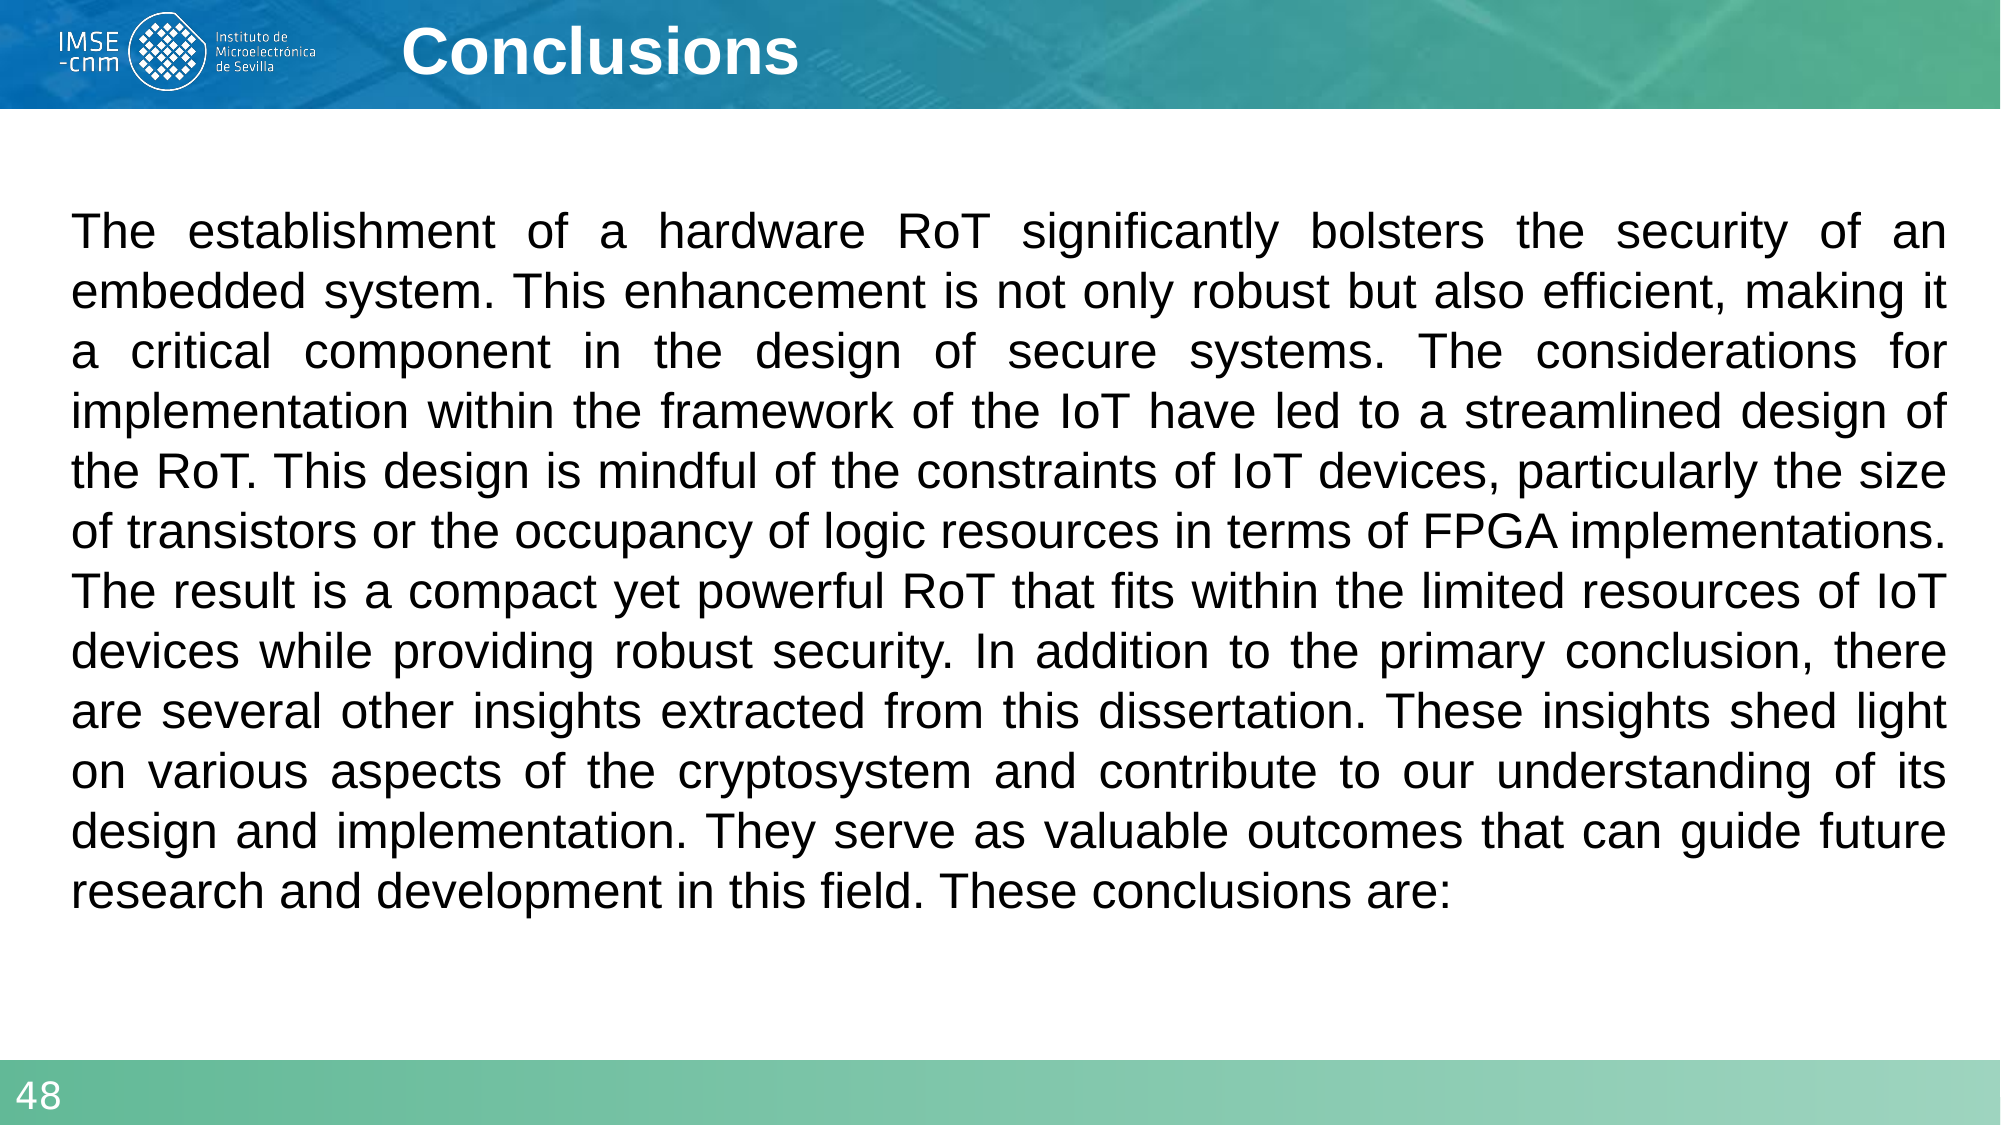

Conclusions
The establishment of a hardware RoT significantly bolsters the security of an embedded system. This enhancement is not only robust but also efficient, making it a critical component in the design of secure systems. The considerations for implementation within the framework of the IoT have led to a streamlined design of the RoT. This design is mindful of the constraints of IoT devices, particularly the size of transistors or the occupancy of logic resources in terms of FPGA implementations. The result is a compact yet powerful RoT that fits within the limited resources of IoT devices while providing robust security. In addition to the primary conclusion, there are several other insights extracted from this dissertation. These insights shed light on various aspects of the cryptosystem and contribute to our understanding of its design and implementation. They serve as valuable outcomes that can guide future research and development in this field. These conclusions are:

48